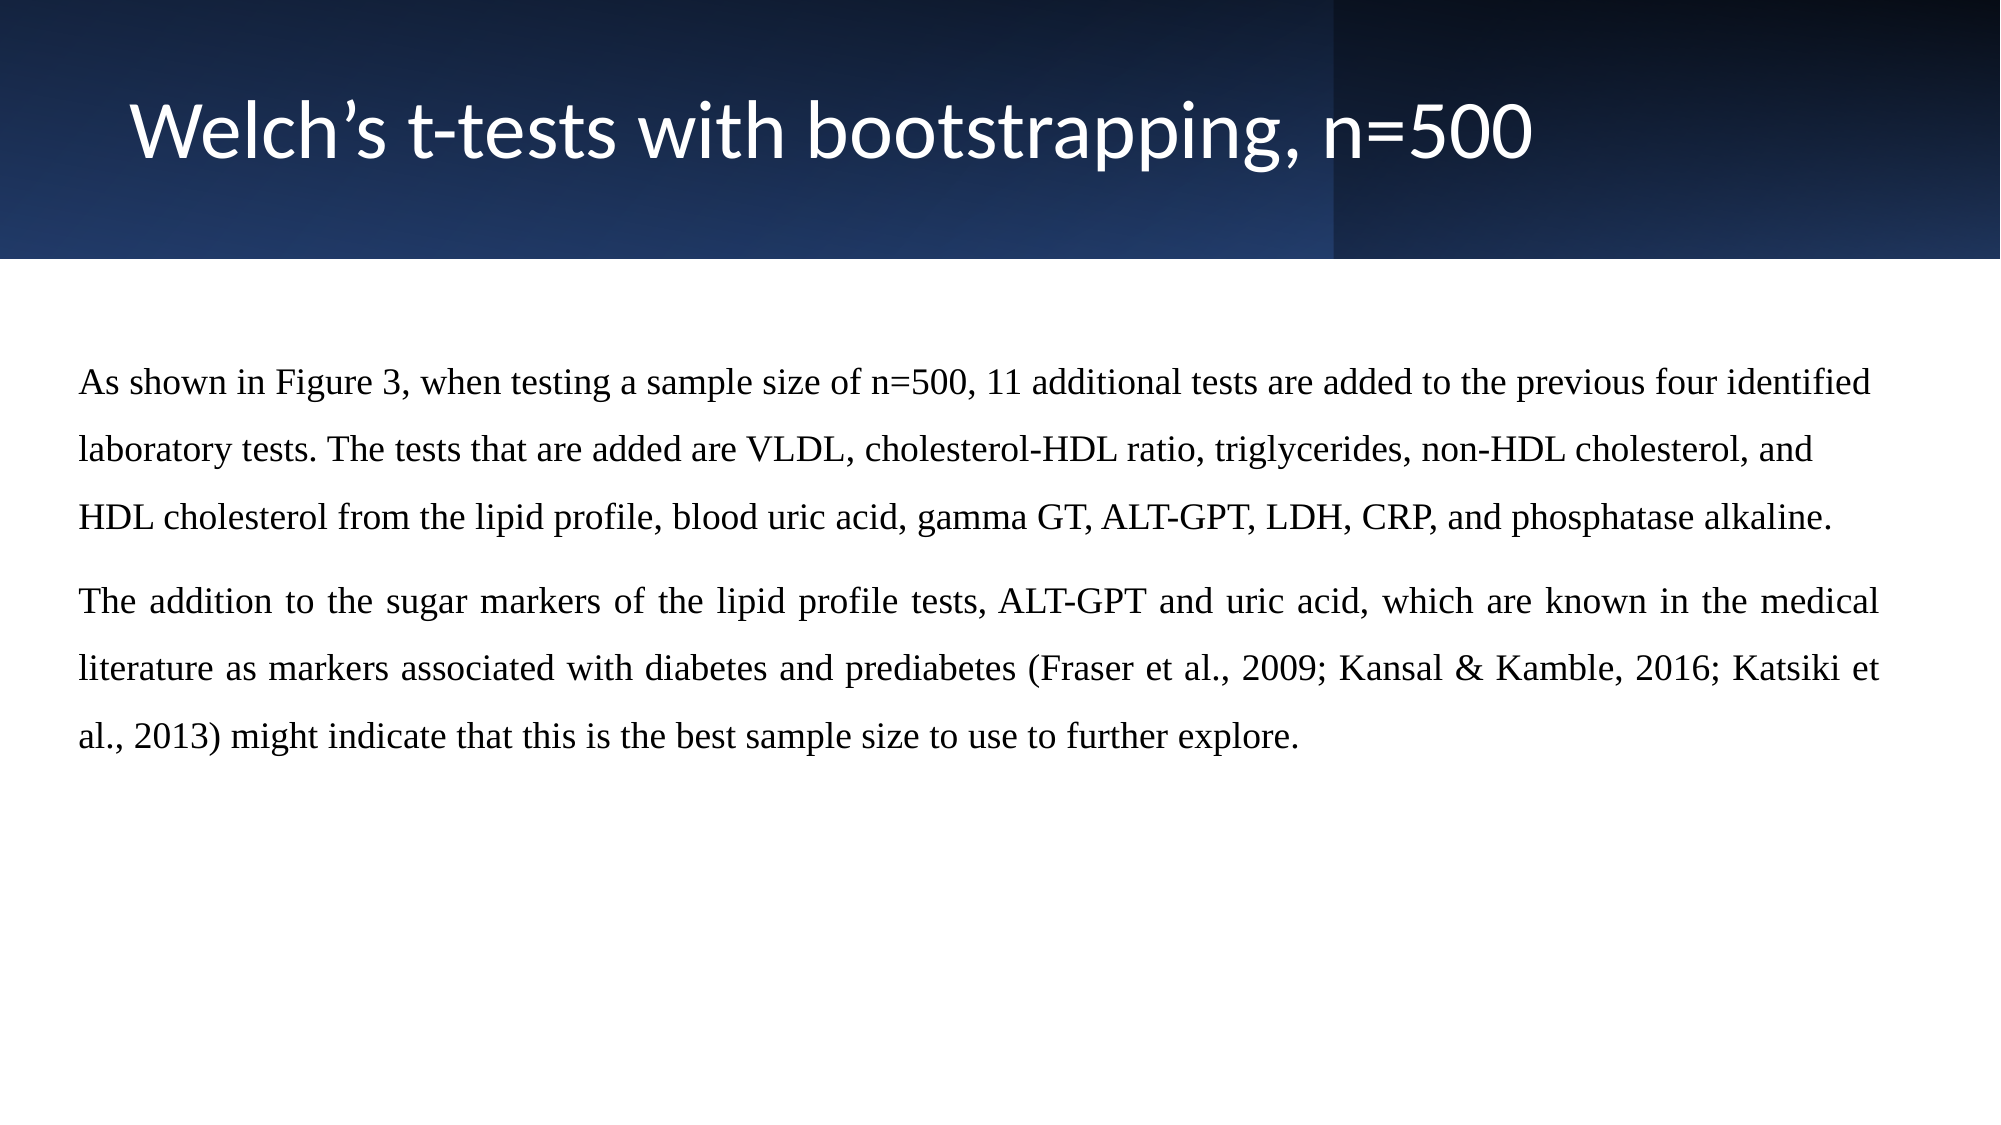

# Welch’s t-tests with bootstrapping, n=500
As shown in Figure 3, when testing a sample size of n=500, 11 additional tests are added to the previous four identified laboratory tests. The tests that are added are VLDL, cholesterol-HDL ratio, triglycerides, non-HDL cholesterol, and HDL cholesterol from the lipid profile, blood uric acid, gamma GT, ALT-GPT, LDH, CRP, and phosphatase alkaline.
The addition to the sugar markers of the lipid profile tests, ALT-GPT and uric acid, which are known in the medical literature as markers associated with diabetes and prediabetes (Fraser et al., 2009; Kansal & Kamble, 2016; Katsiki et al., 2013) might indicate that this is the best sample size to use to further explore.